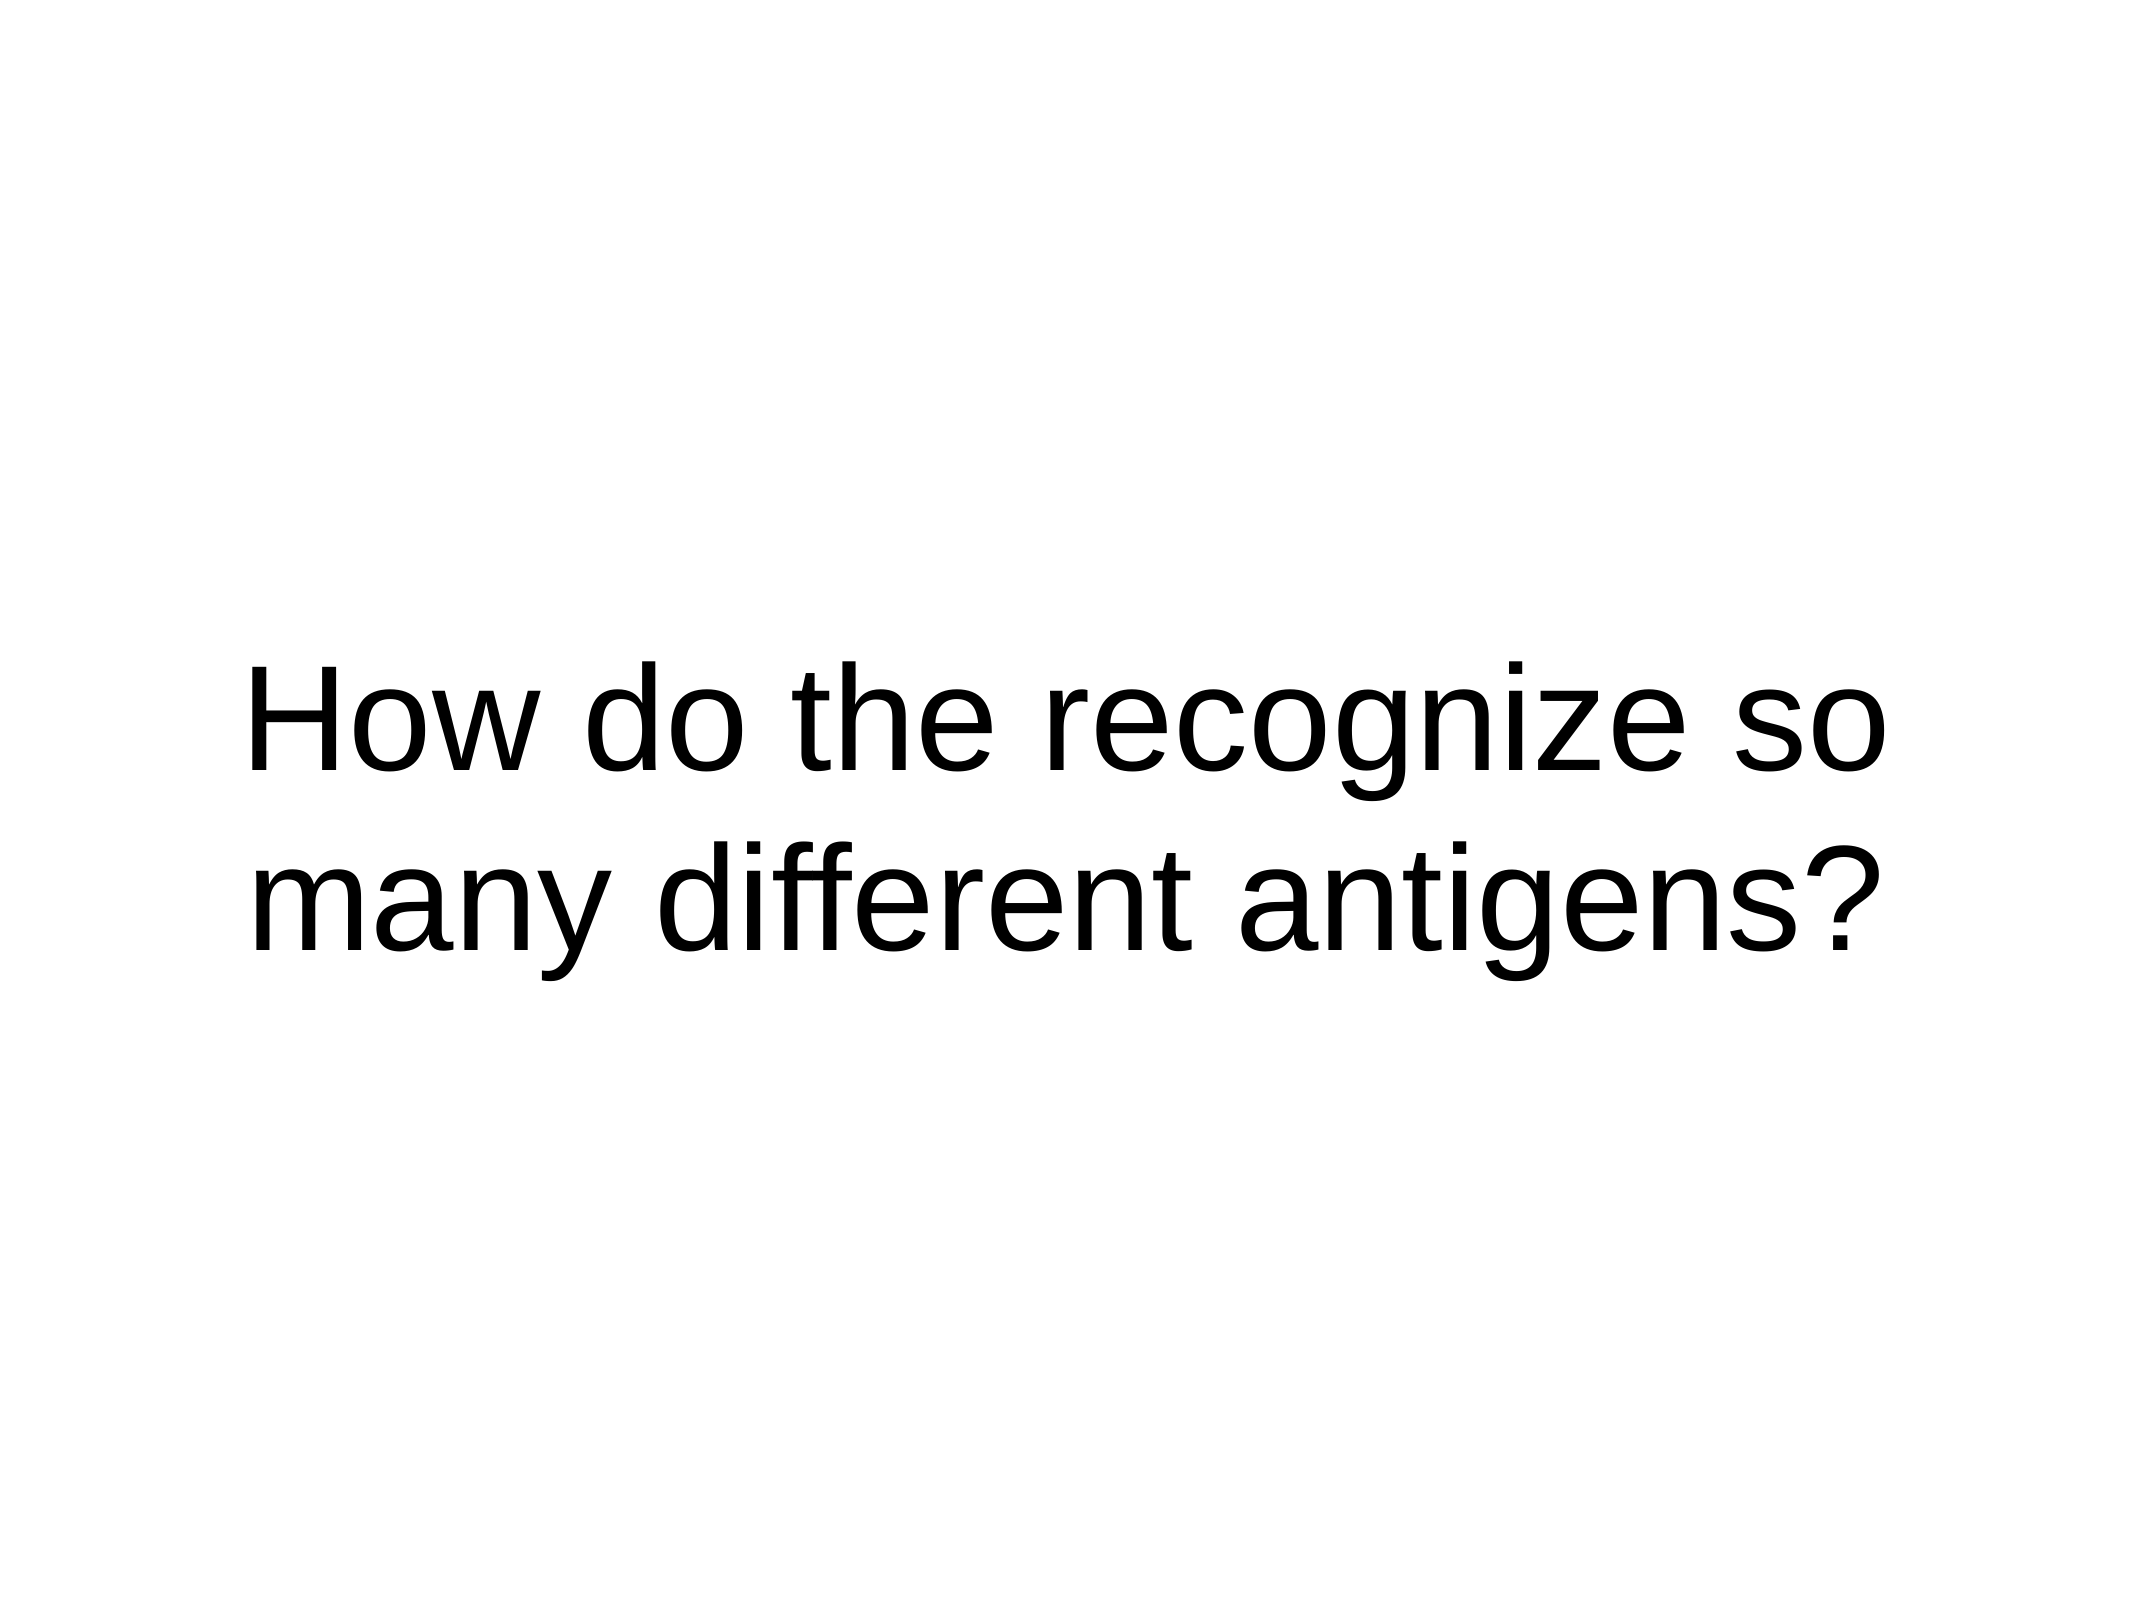

# How do the recognize so many different antigens?